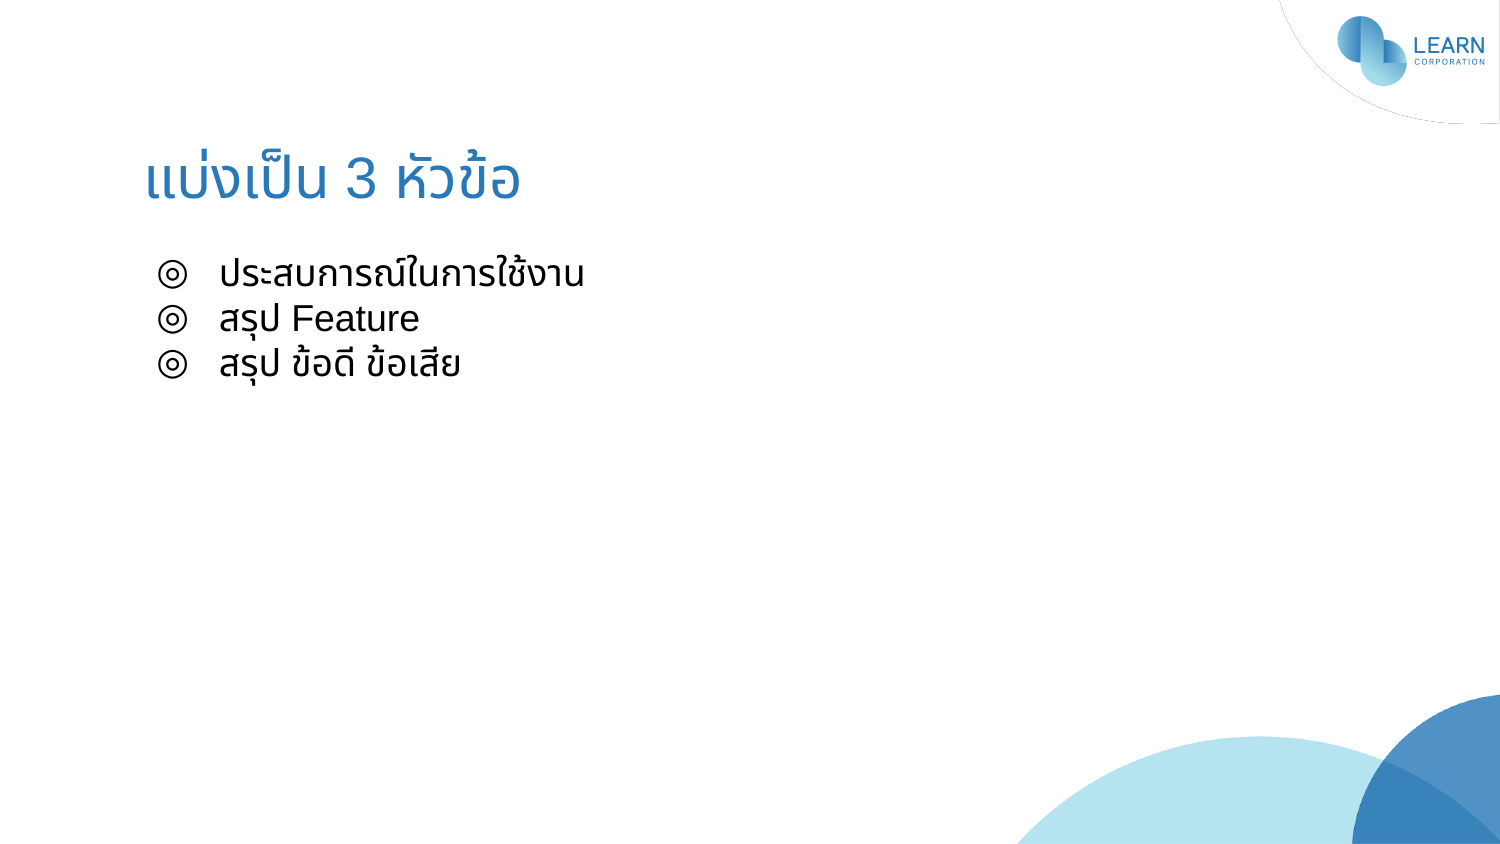

# แบ่งเป็น 3 หัวข้อ
ประสบการณ์ในการใช้งาน
สรุป Feature
สรุป ข้อดี ข้อเสีย